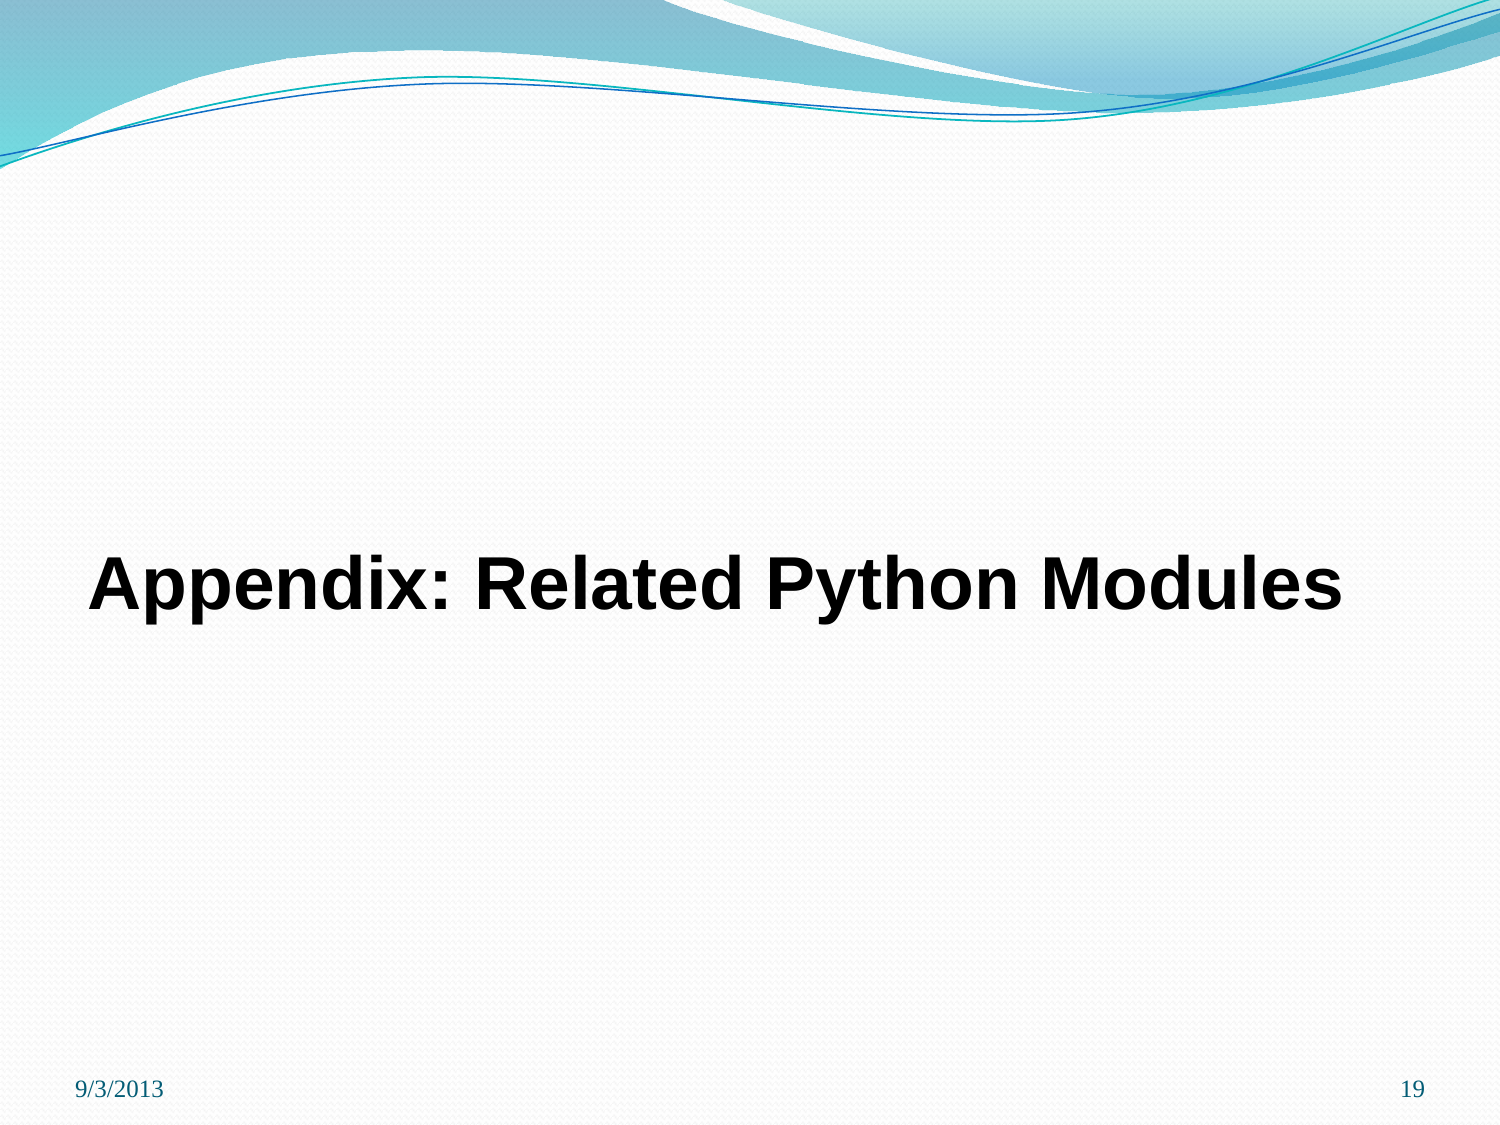

# Appendix: Related Python Modules
9/3/2013
19